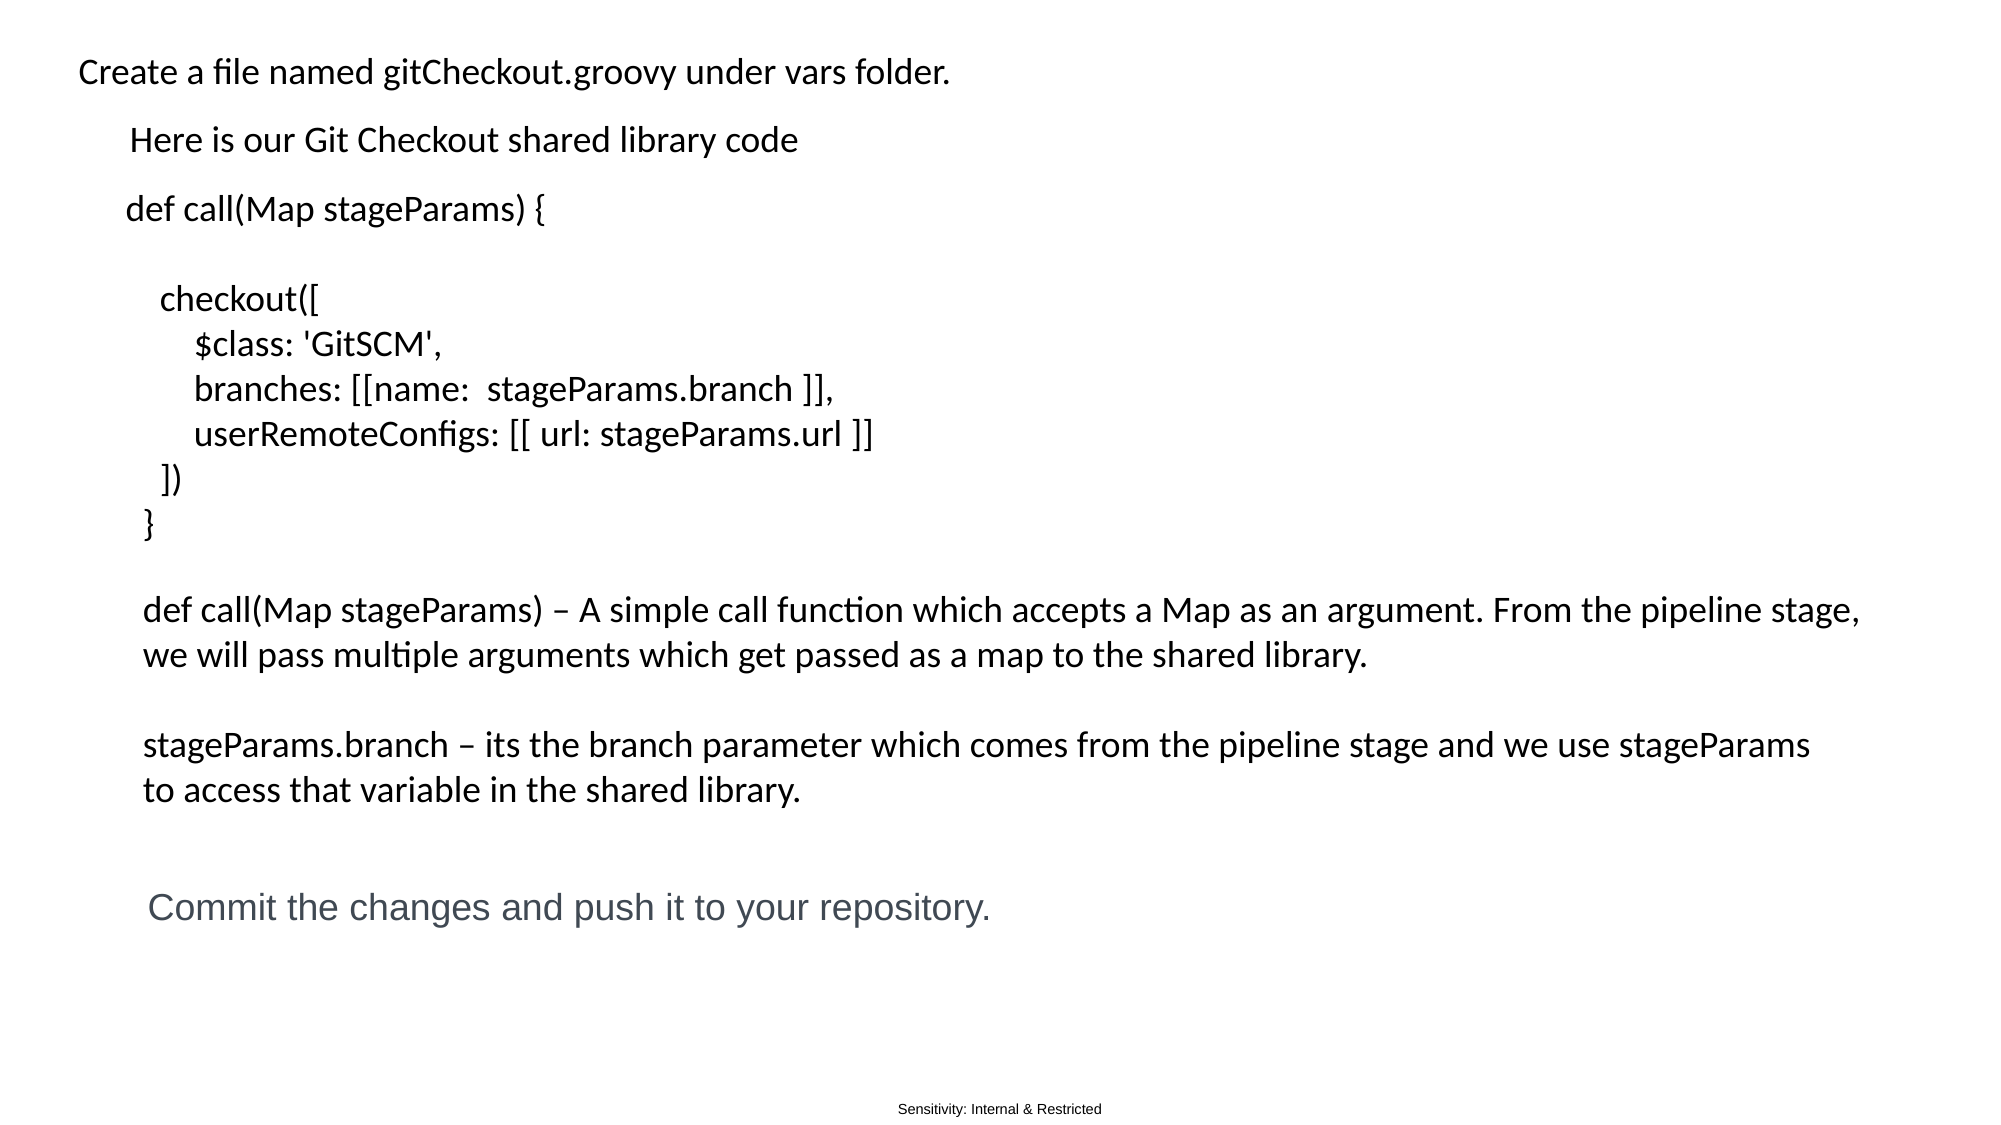

Create a file named gitCheckout.groovy under vars folder.
Here is our Git Checkout shared library code
def call(Map stageParams) {

    checkout([
        $class: 'GitSCM',
        branches: [[name:  stageParams.branch ]],
        userRemoteConfigs: [[ url: stageParams.url ]]
    ])
  }
def call(Map stageParams) – A simple call function which accepts a Map as an argument. From the pipeline stage, we will pass multiple arguments which get passed as a map to the shared library.
stageParams.branch – its the branch parameter which comes from the pipeline stage and we use stageParams to access that variable in the shared library.
Commit the changes and push it to your repository.